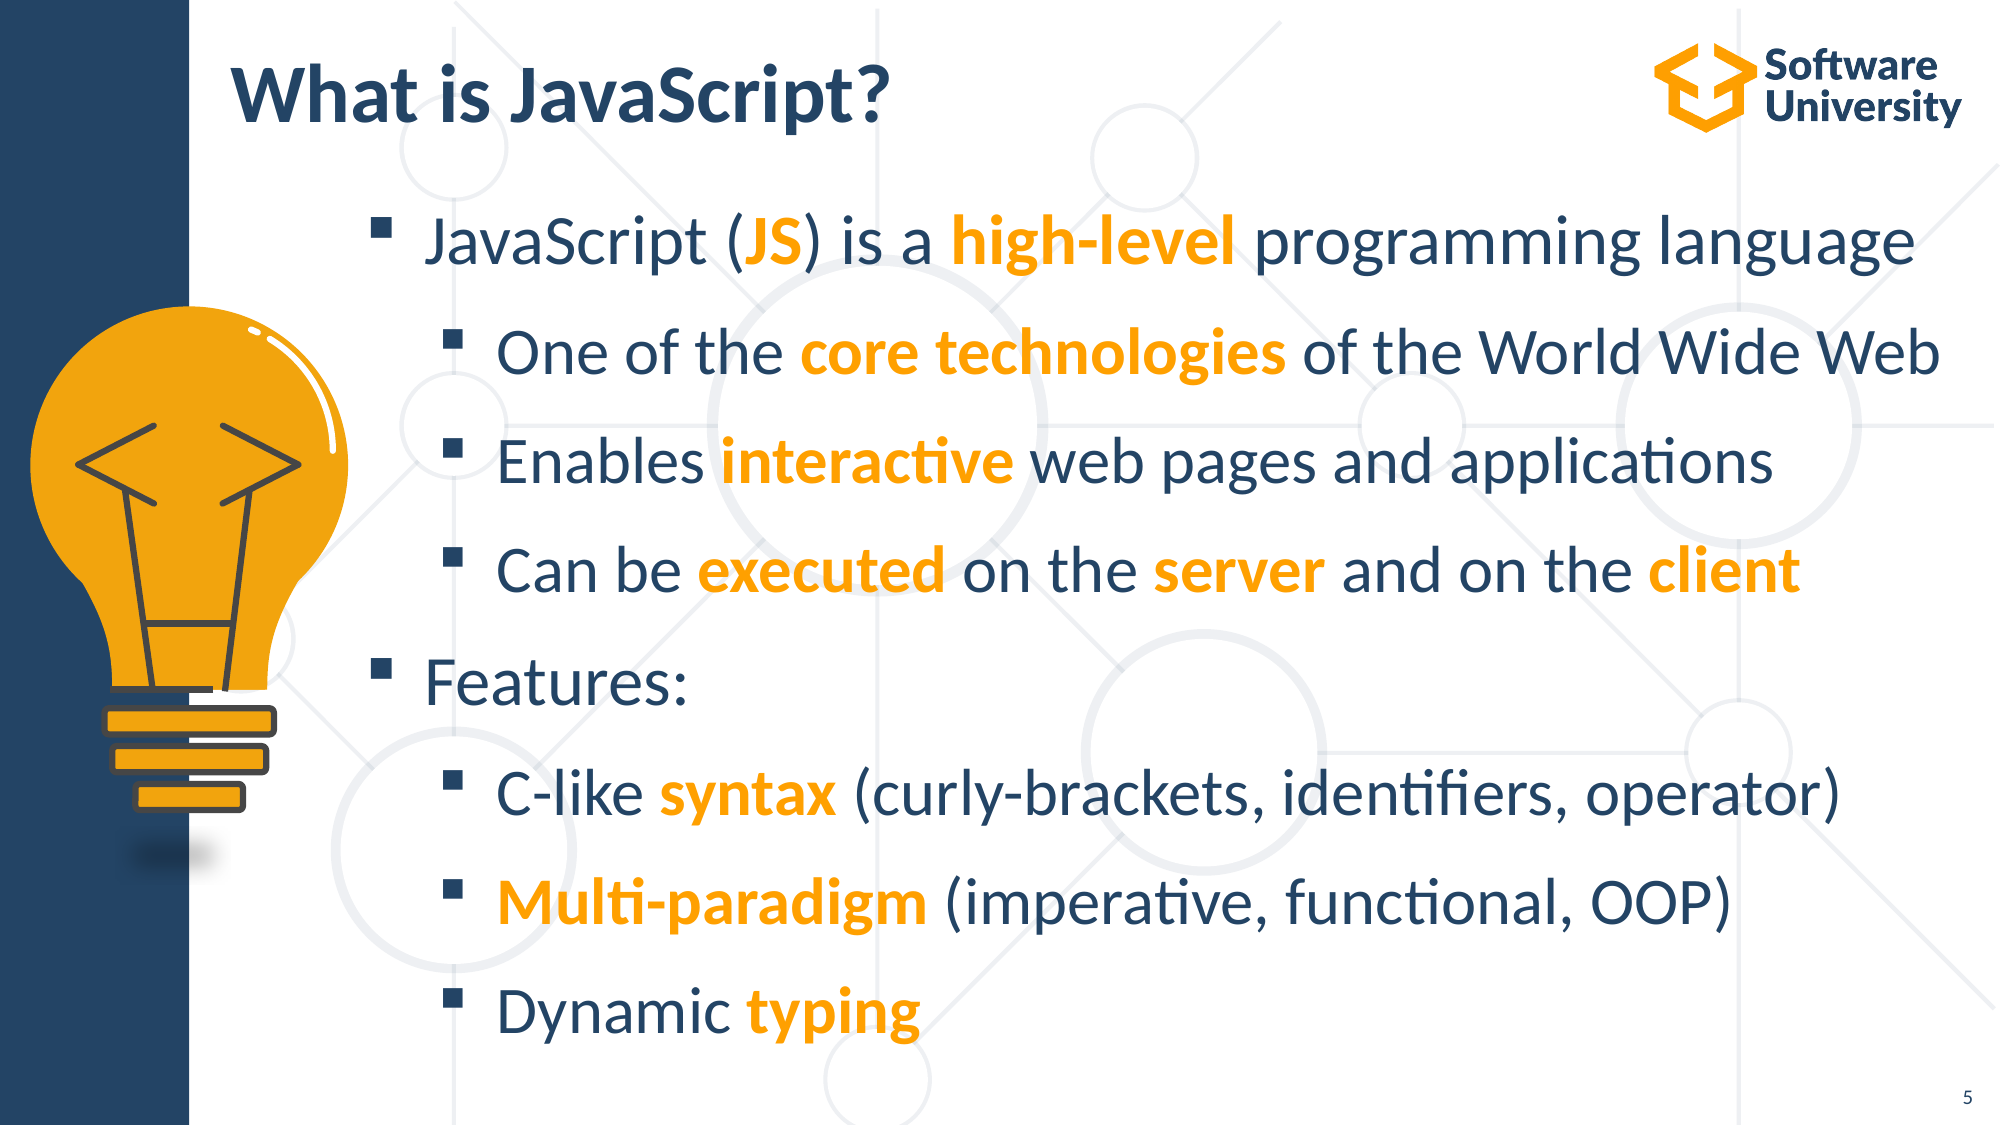

# What is JavaScript?
JavaScript (JS) is a high-level programming language
One of the core technologies of the World Wide Web
Enables interactive web pages and applications
Can be executed on the server and on the client
Features:
C-like syntax (curly-brackets, identifiers, operator)
Multi-paradigm (imperative, functional, OOP)
Dynamic typing
5